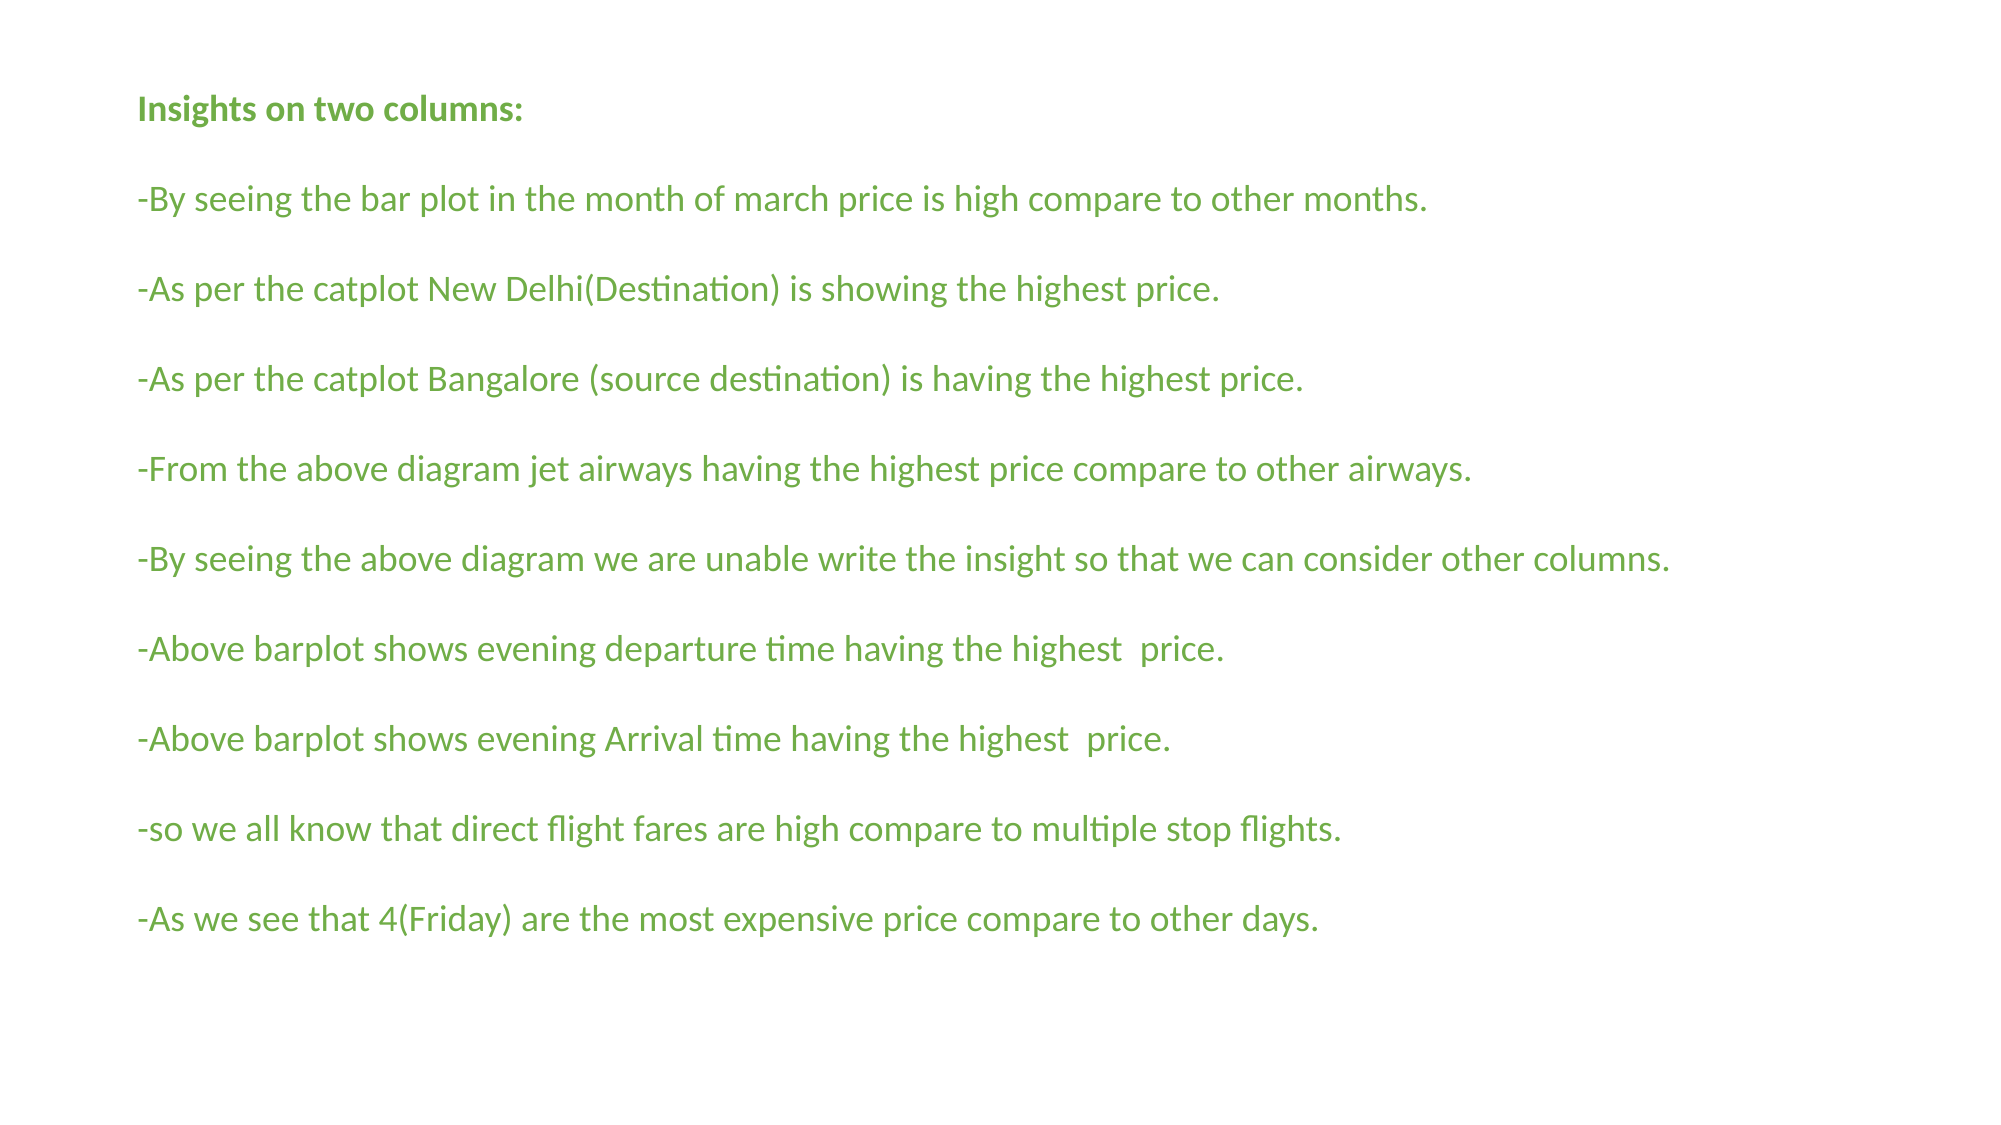

Insights on two columns:

-By seeing the bar plot in the month of march price is high compare to other months.

-As per the catplot New Delhi(Destination) is showing the highest price.

-As per the catplot Bangalore (source destination) is having the highest price.

-From the above diagram jet airways having the highest price compare to other airways.

-By seeing the above diagram we are unable write the insight so that we can consider other columns.

-Above barplot shows evening departure time having the highest  price.

-Above barplot shows evening Arrival time having the highest  price.

-so we all know that direct flight fares are high compare to multiple stop flights.

-As we see that 4(Friday) are the most expensive price compare to other days.